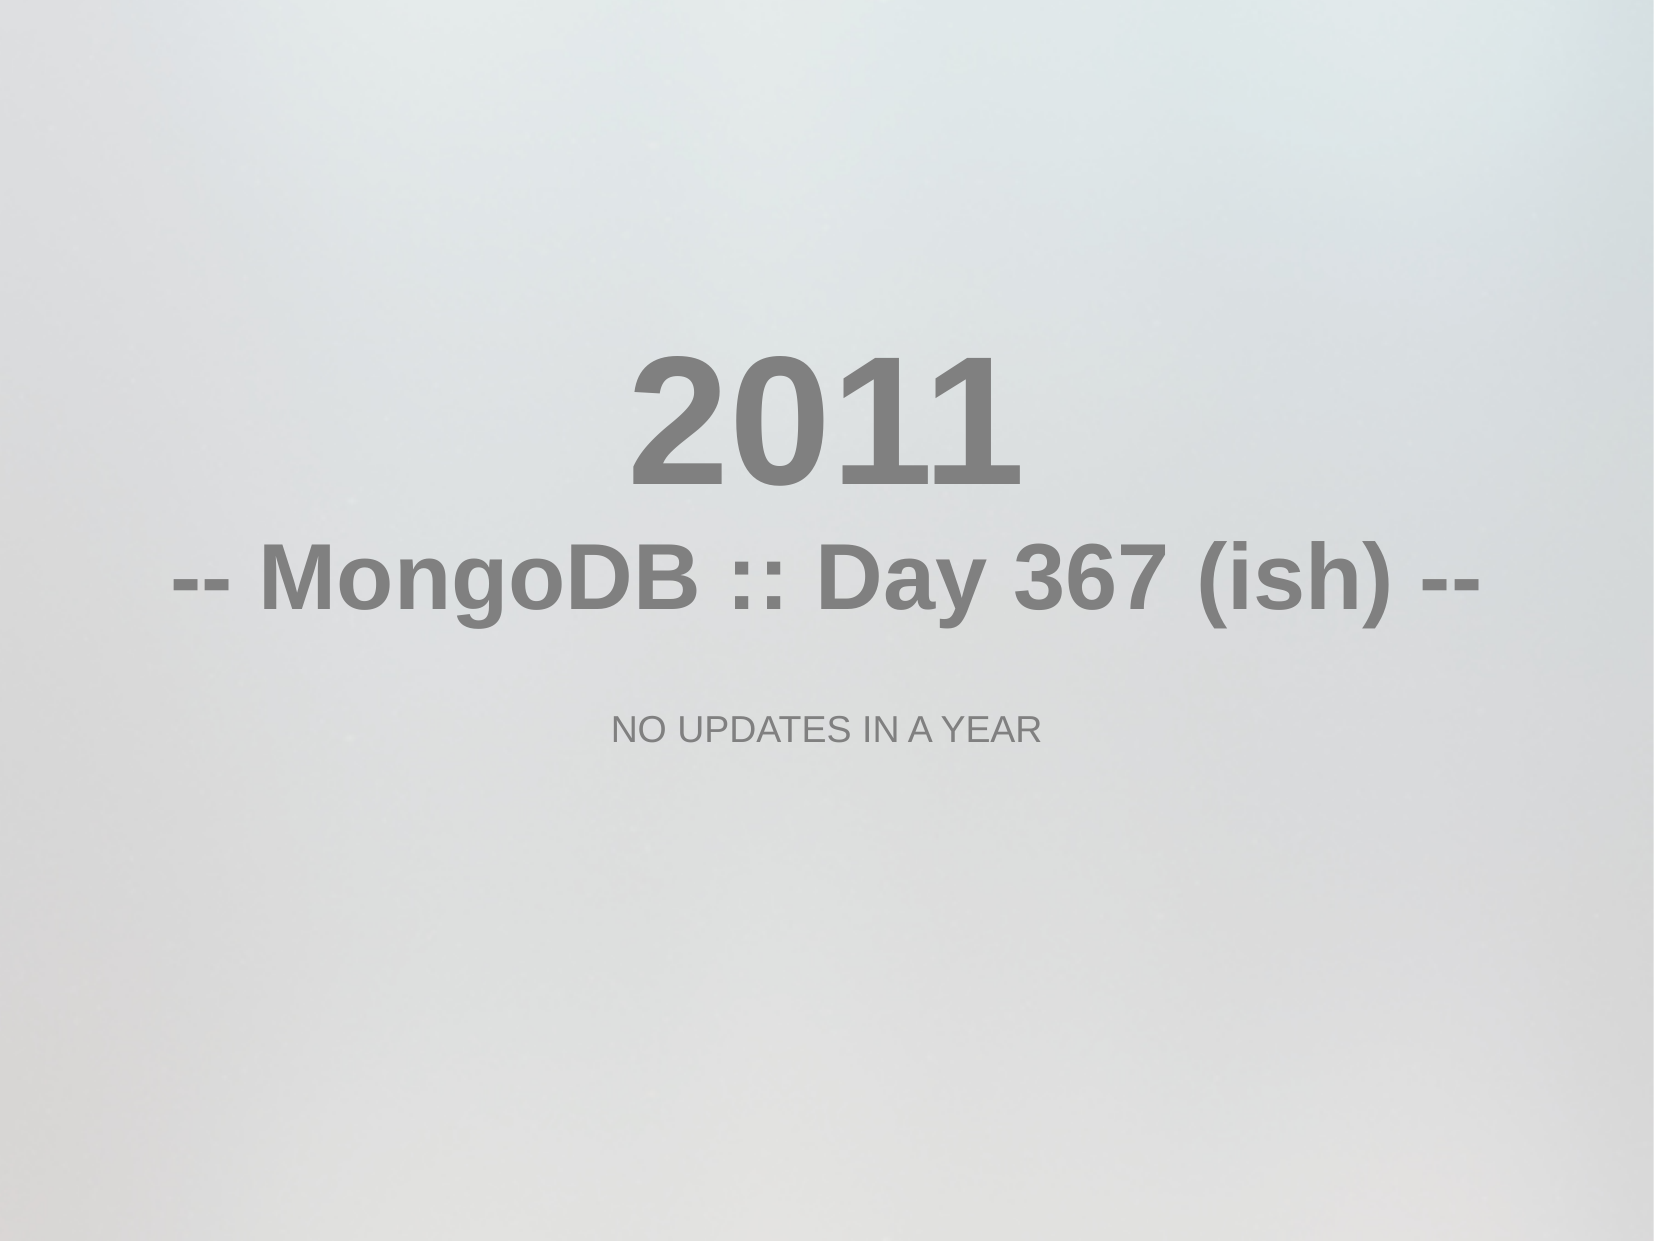

2011
-- MongoDB :: Day 367 (ish) --
NO UPDATES IN A YEAR